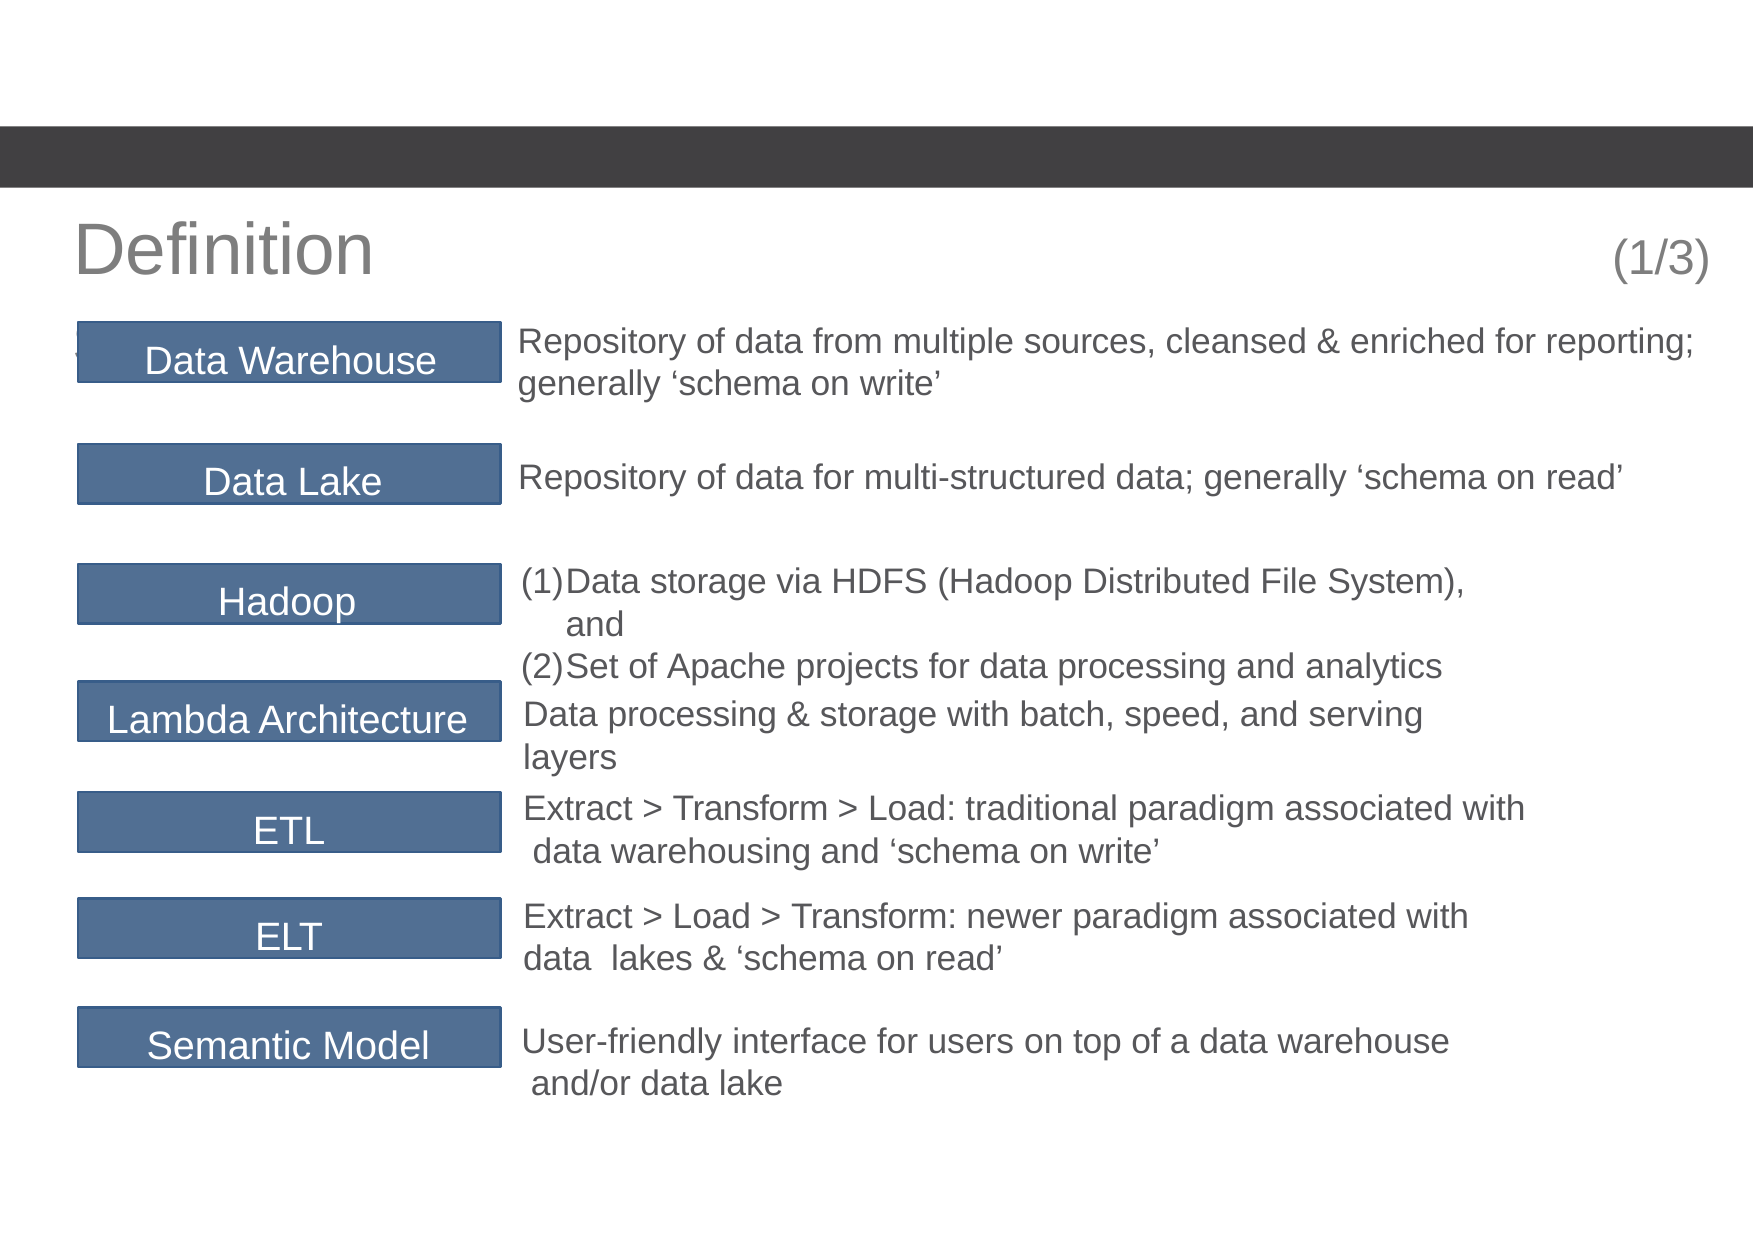

# Definitions
(1/3)
Repository of data from multiple sources, cleansed & enriched for reporting;  generally ‘schema on write’
Data Warehouse
Data Lake
Repository of data for multi-structured data; generally ‘schema on read’
Data storage via HDFS (Hadoop Distributed File System), and
Set of Apache projects for data processing and analytics
Hadoop
Lambda Architecture
Data processing & storage with batch, speed, and serving layers
Extract > Transform > Load: traditional paradigm associated with  data warehousing and ‘schema on write’
Extract > Load > Transform: newer paradigm associated with data  lakes & ‘schema on read’

User-friendly interface for users on top of a data warehouse  and/or data lake
ETL
ELT
Semantic Model